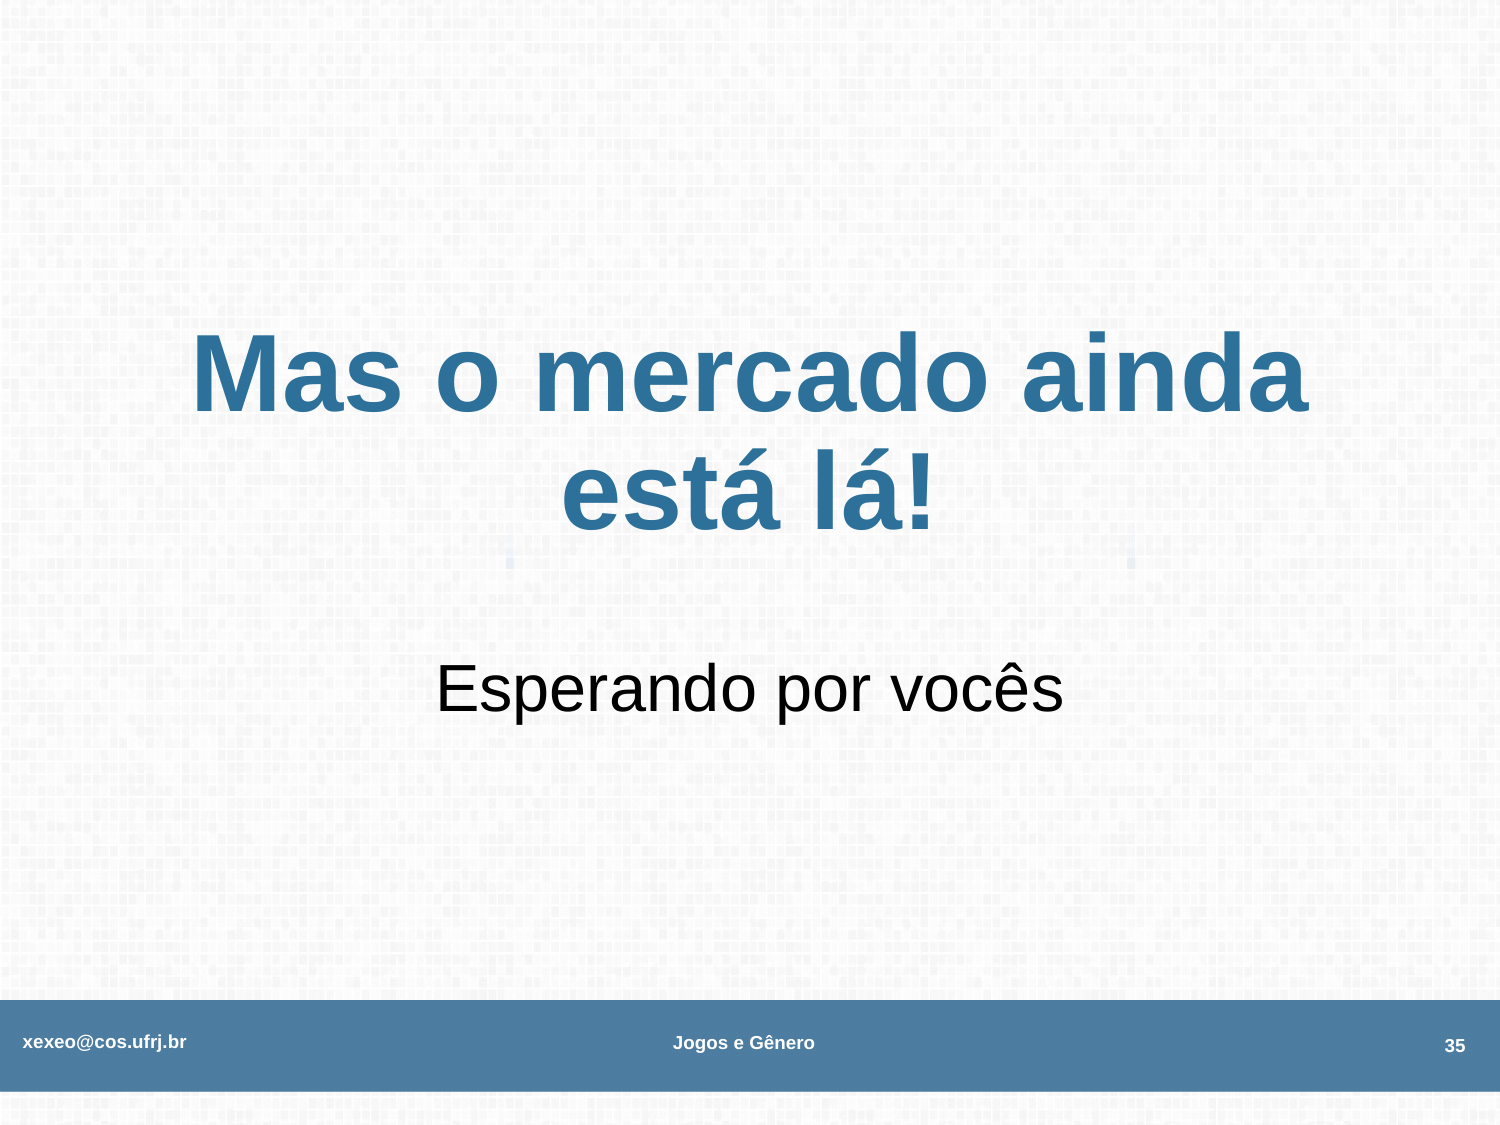

# Mas o mercado ainda está lá!
Esperando por vocês
xexeo@cos.ufrj.br
Jogos e Gênero
35